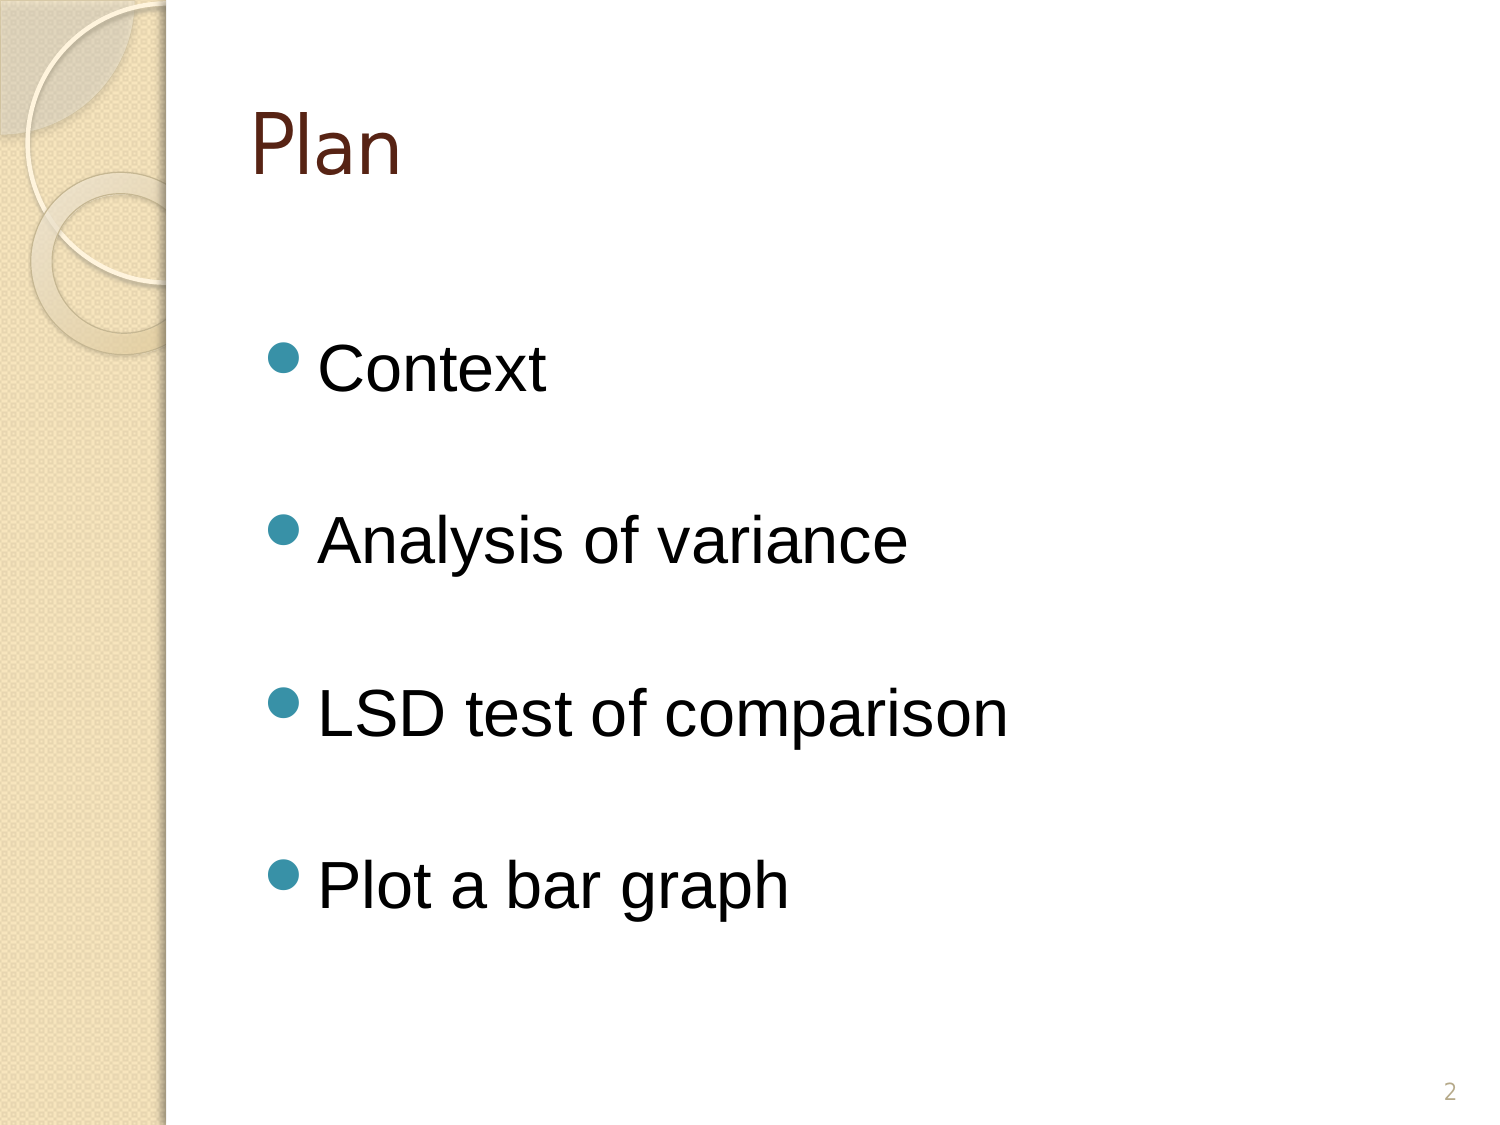

# Plan
Context
Analysis of variance
LSD test of comparison
Plot a bar graph
2